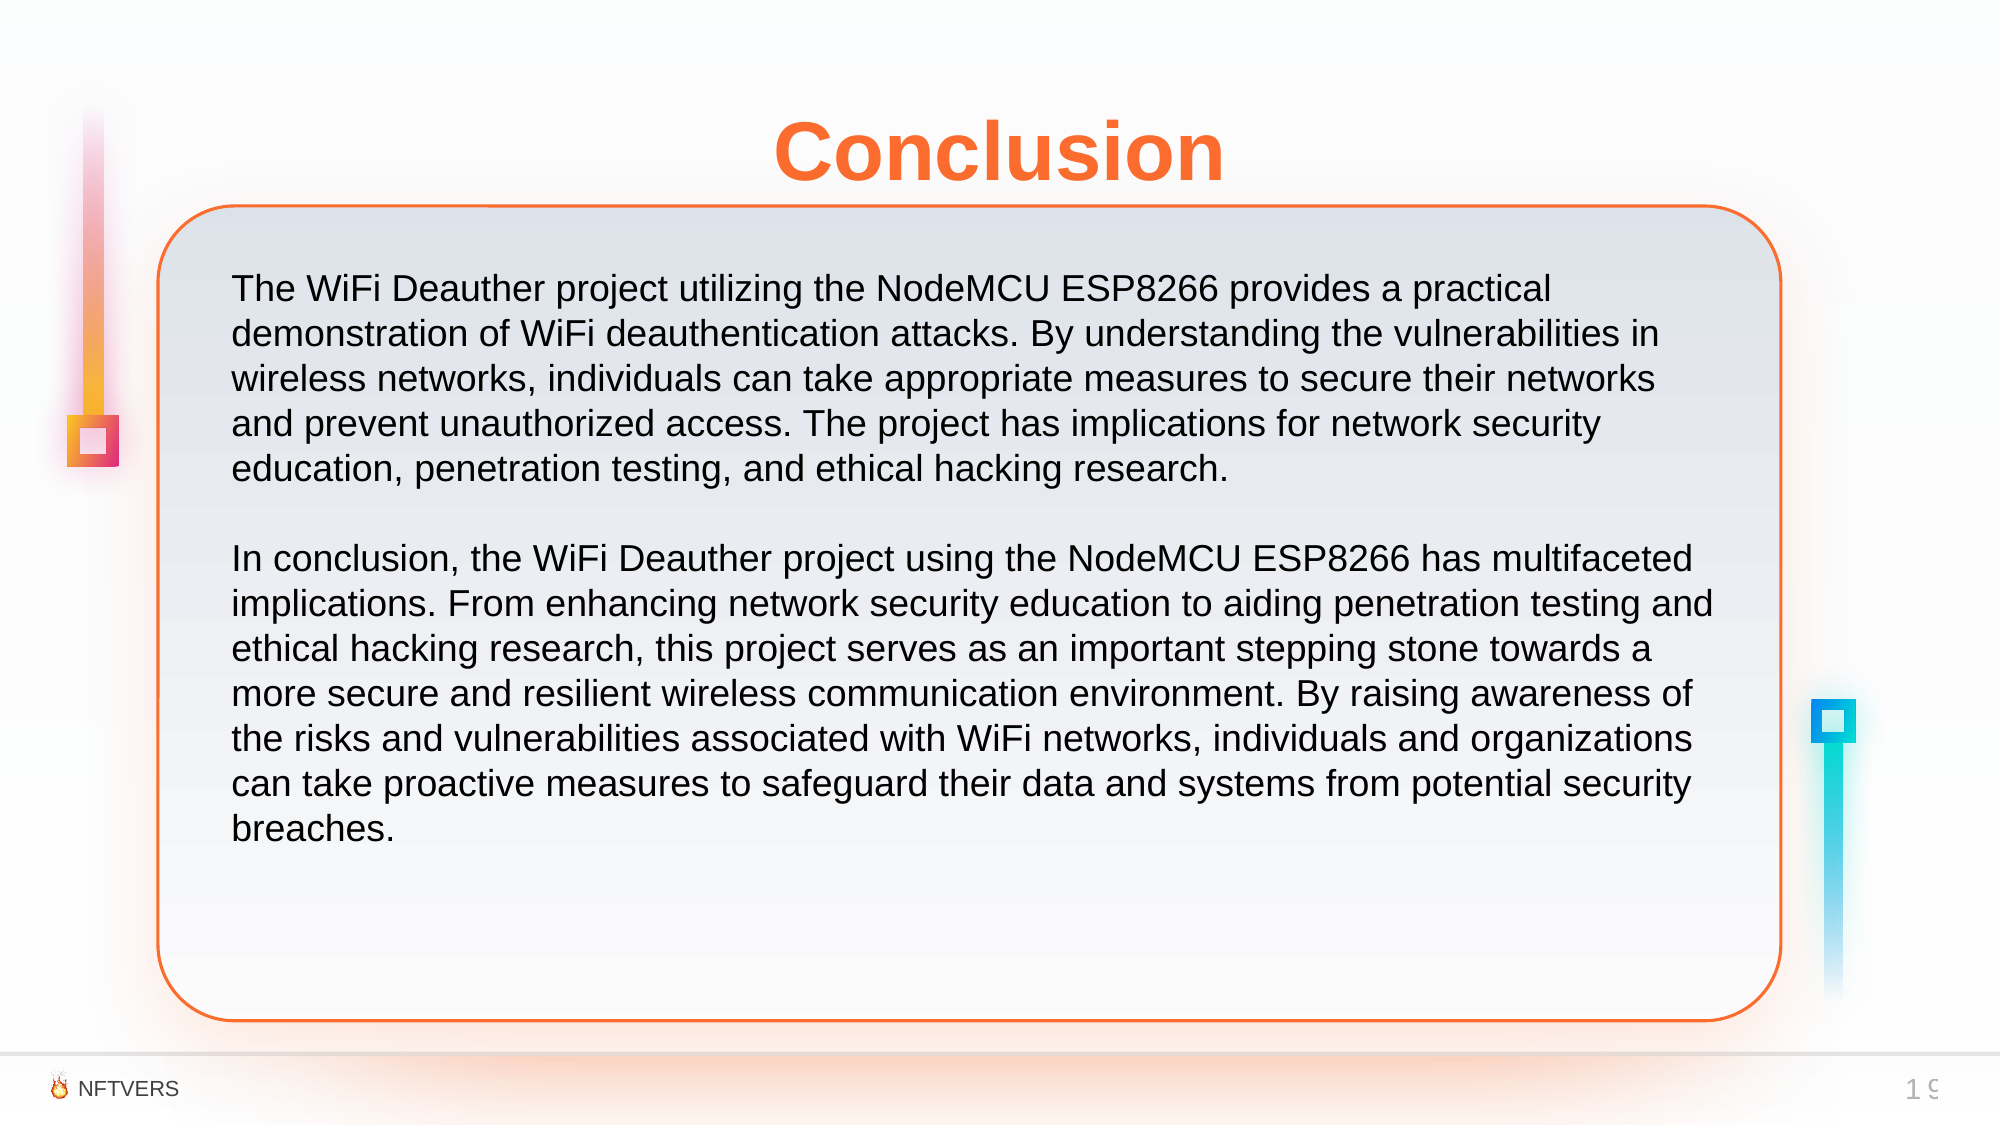

Conclusion

The WiFi Deauther project utilizing the NodeMCU ESP8266 provides a practical demonstration of WiFi deauthentication attacks. By understanding the vulnerabilities in wireless networks, individuals can take appropriate measures to secure their networks and prevent unauthorized access. The project has implications for network security education, penetration testing, and ethical hacking research.

In conclusion, the WiFi Deauther project using the NodeMCU ESP8266 has multifaceted implications. From enhancing network security education to aiding penetration testing and ethical hacking research, this project serves as an important stepping stone towards a more secure and resilient wireless communication environment. By raising awareness of the risks and vulnerabilities associated with WiFi networks, individuals and organizations can take proactive measures to safeguard their data and systems from potential security breaches.